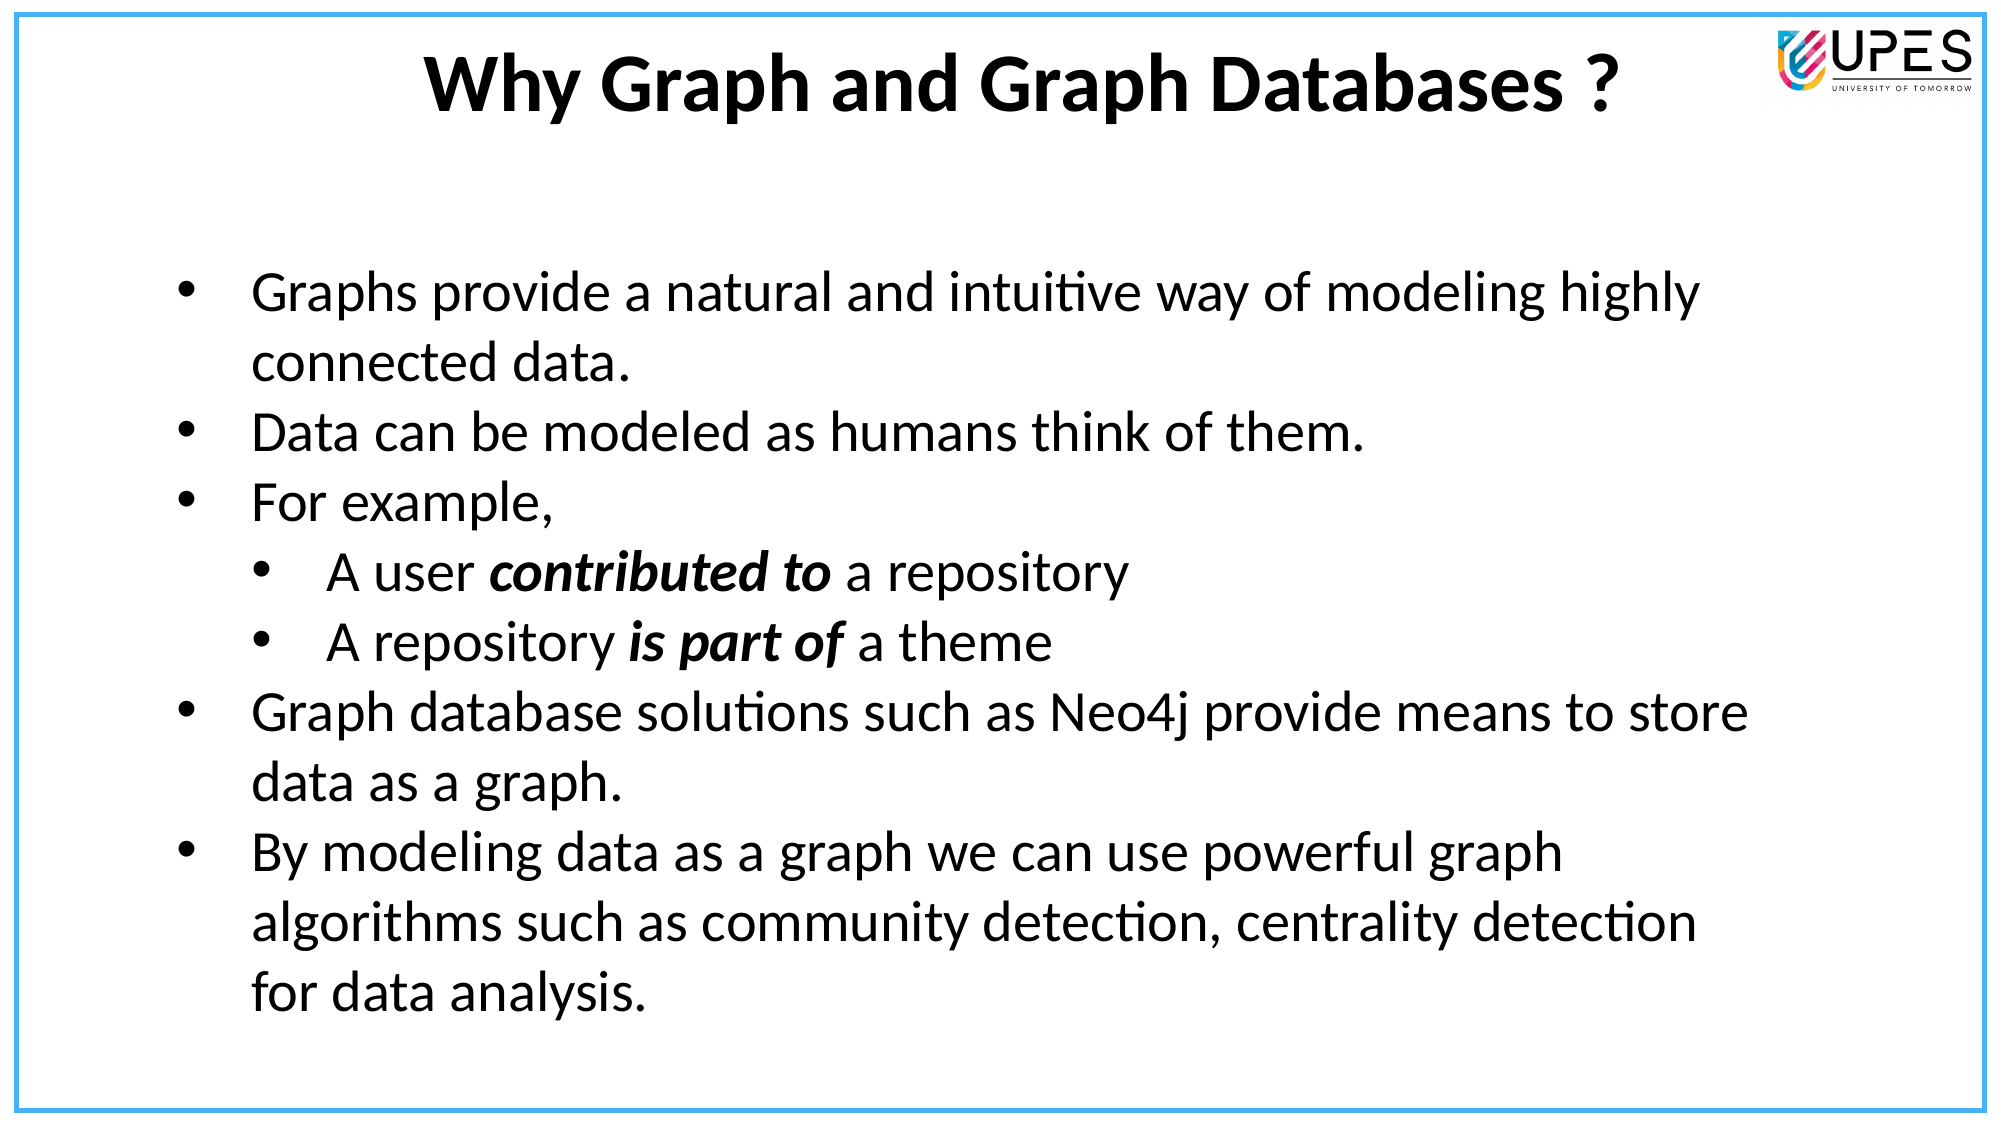

Why Graph and Graph Databases ?
Graphs provide a natural and intuitive way of modeling highly connected data.
Data can be modeled as humans think of them.
For example,
A user contributed to a repository
A repository is part of a theme
Graph database solutions such as Neo4j provide means to store data as a graph.
By modeling data as a graph we can use powerful graph algorithms such as community detection, centrality detection for data analysis.